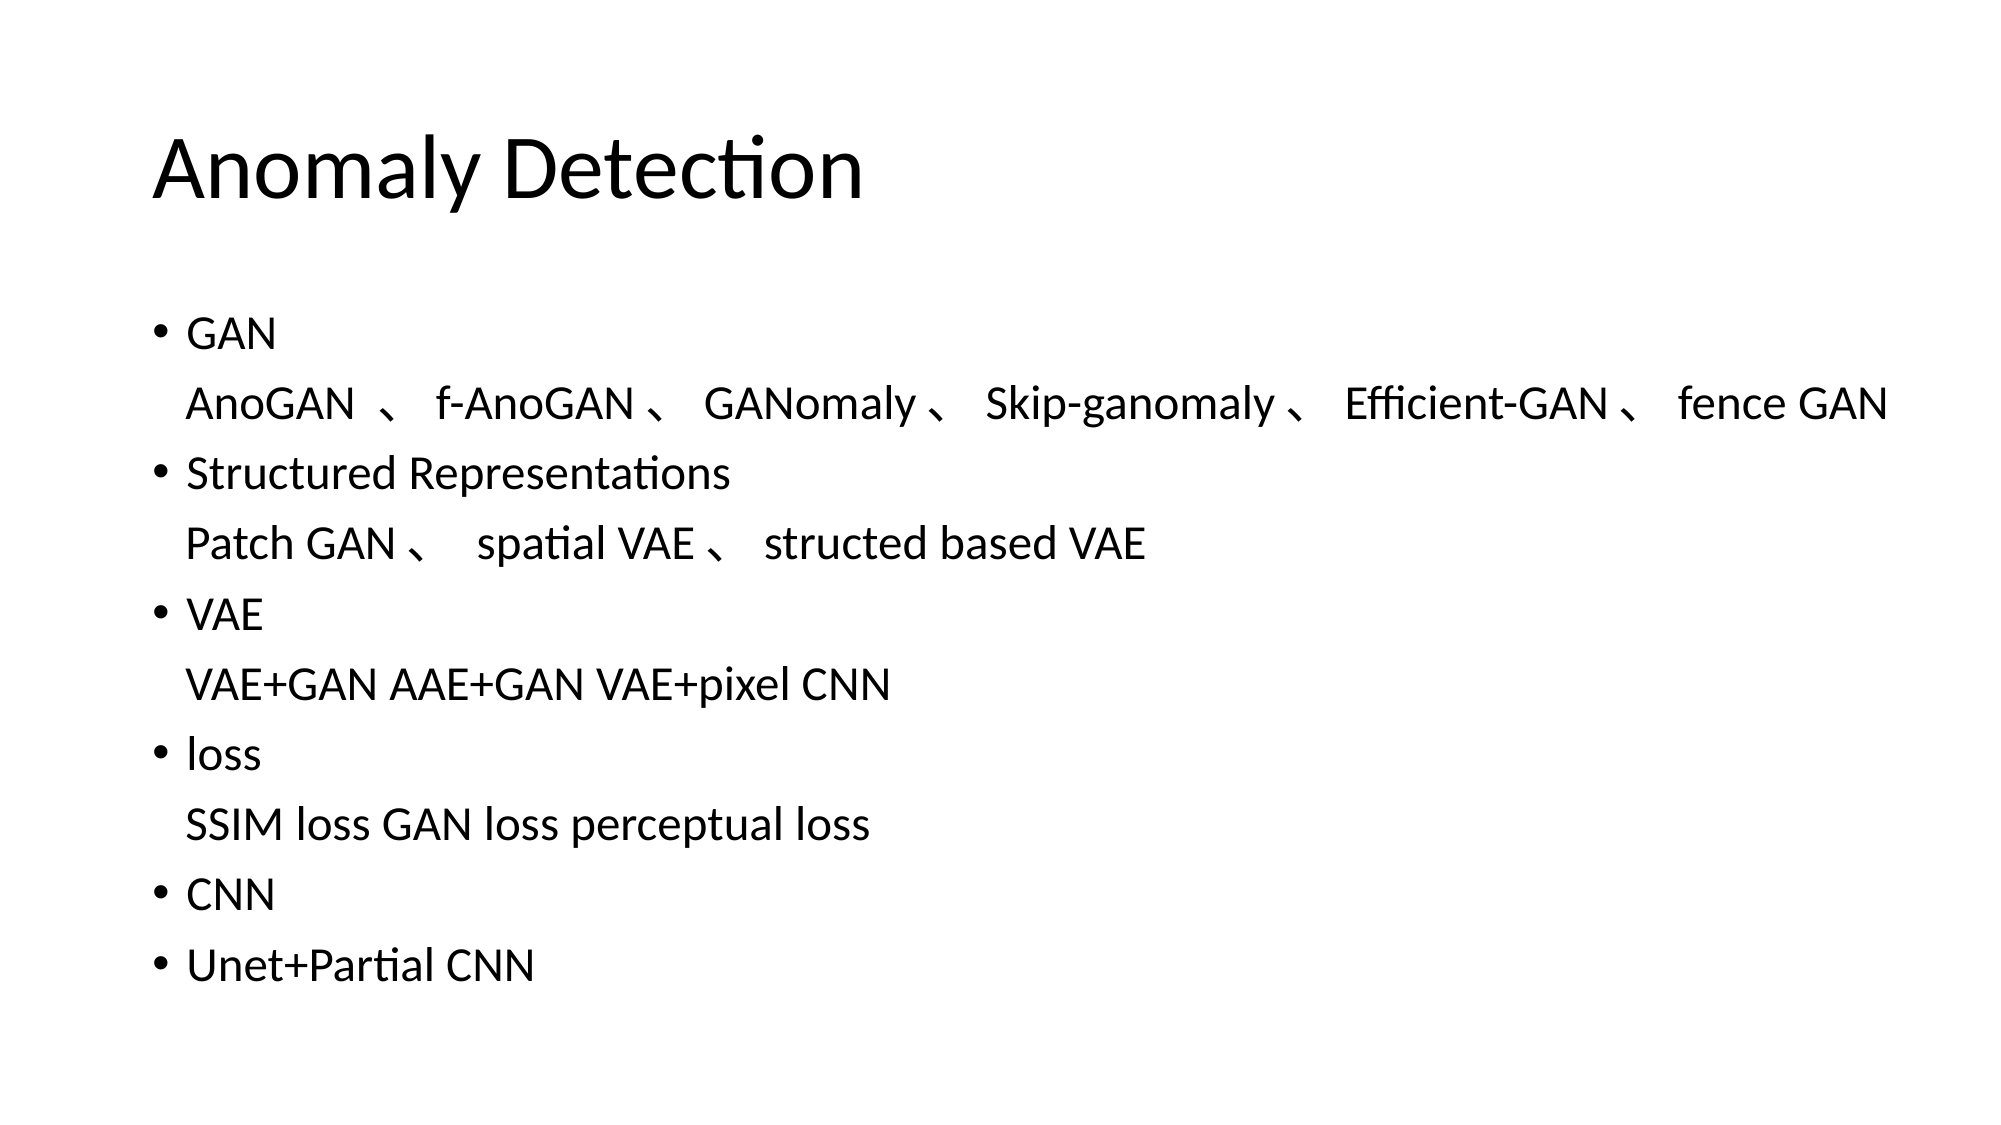

# Anomaly Detection
GAN
   AnoGAN 、f-AnoGAN、GANomaly、Skip-ganomaly、Efficient-GAN、fence GAN
Structured Representations
   Patch GAN、 spatial VAE、structed based VAE
VAE
   VAE+GAN AAE+GAN VAE+pixel CNN
loss
   SSIM loss GAN loss perceptual loss
CNN
Unet+Partial CNN